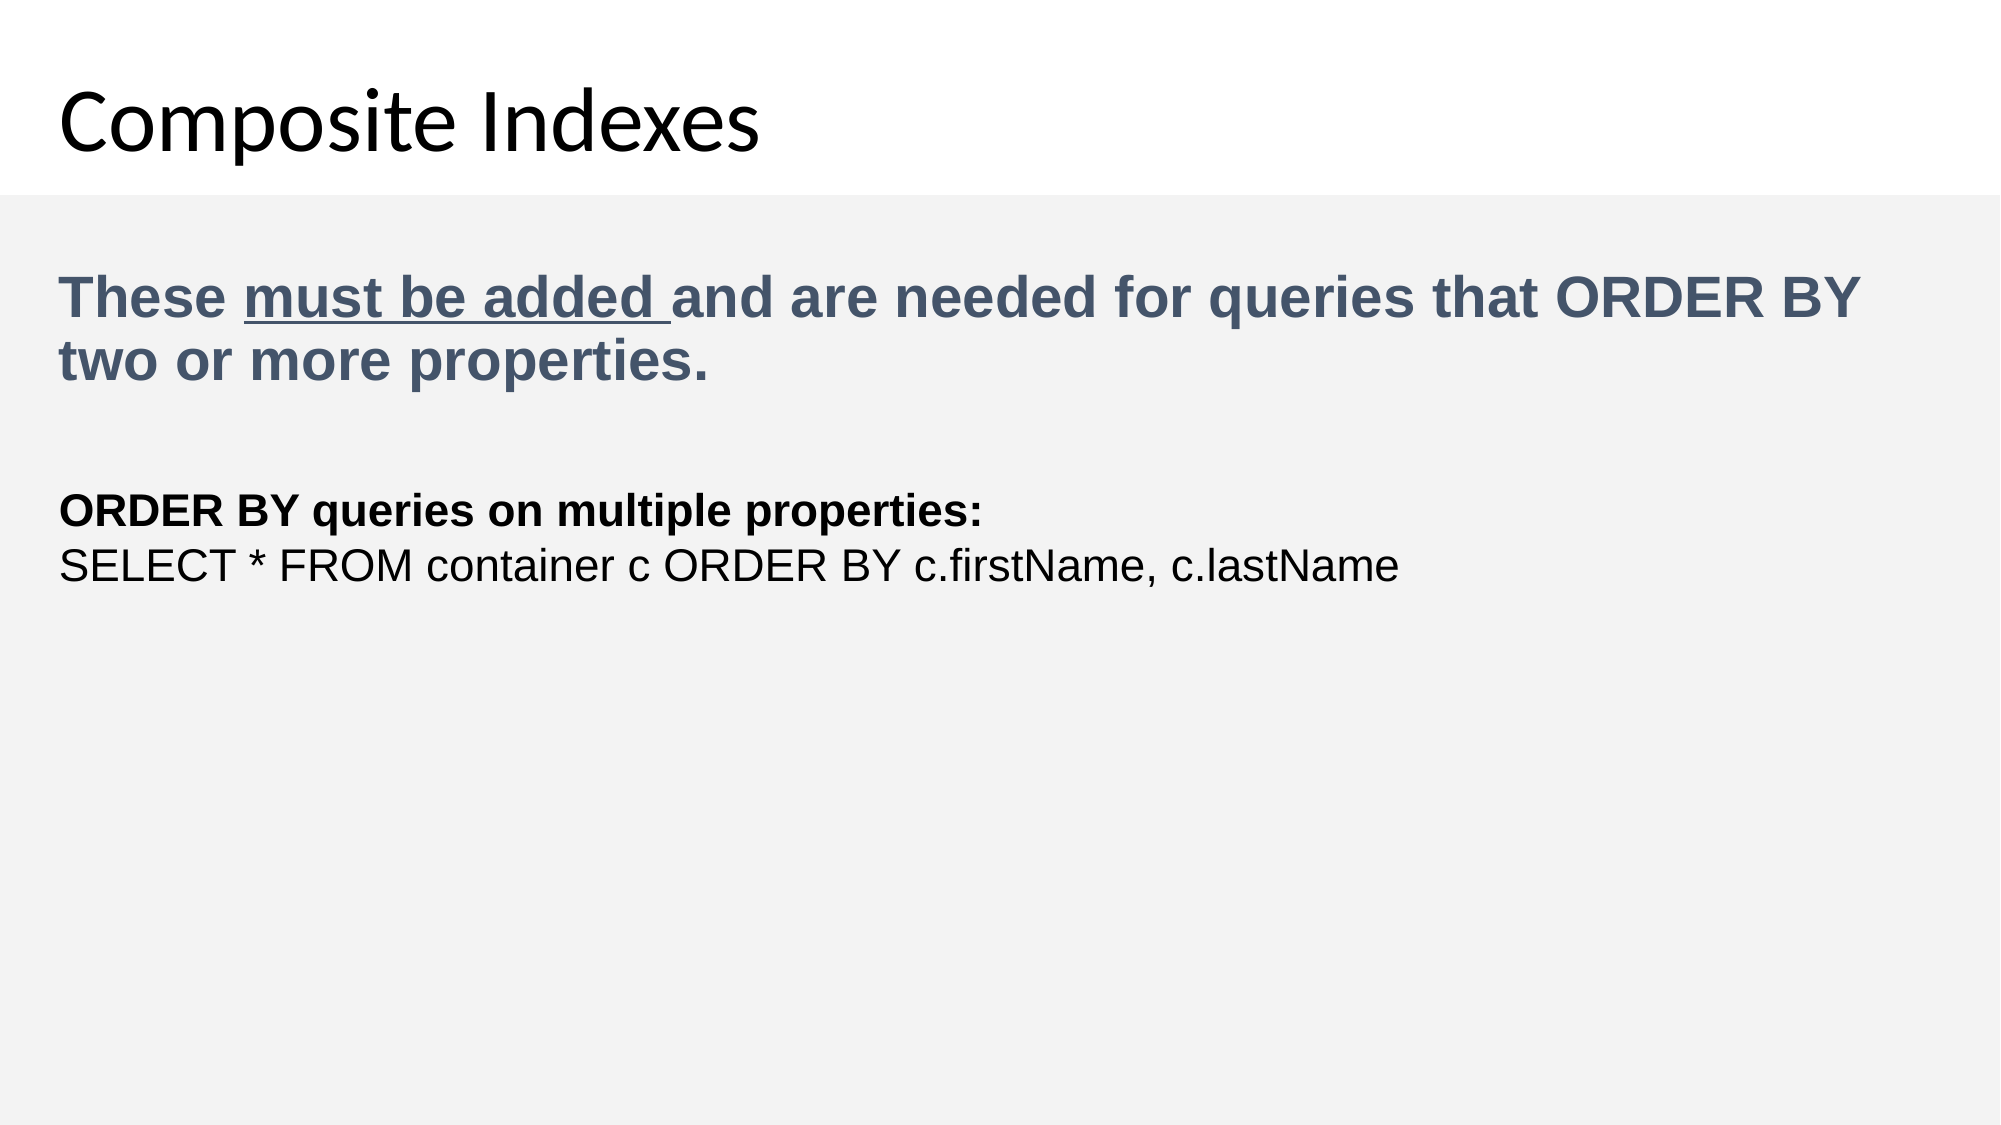

# Composite Indexes
These must be added and are needed for queries that ORDER BY two or more properties.

ORDER BY queries on multiple properties:
SELECT * FROM container c ORDER BY c.firstName, c.lastName